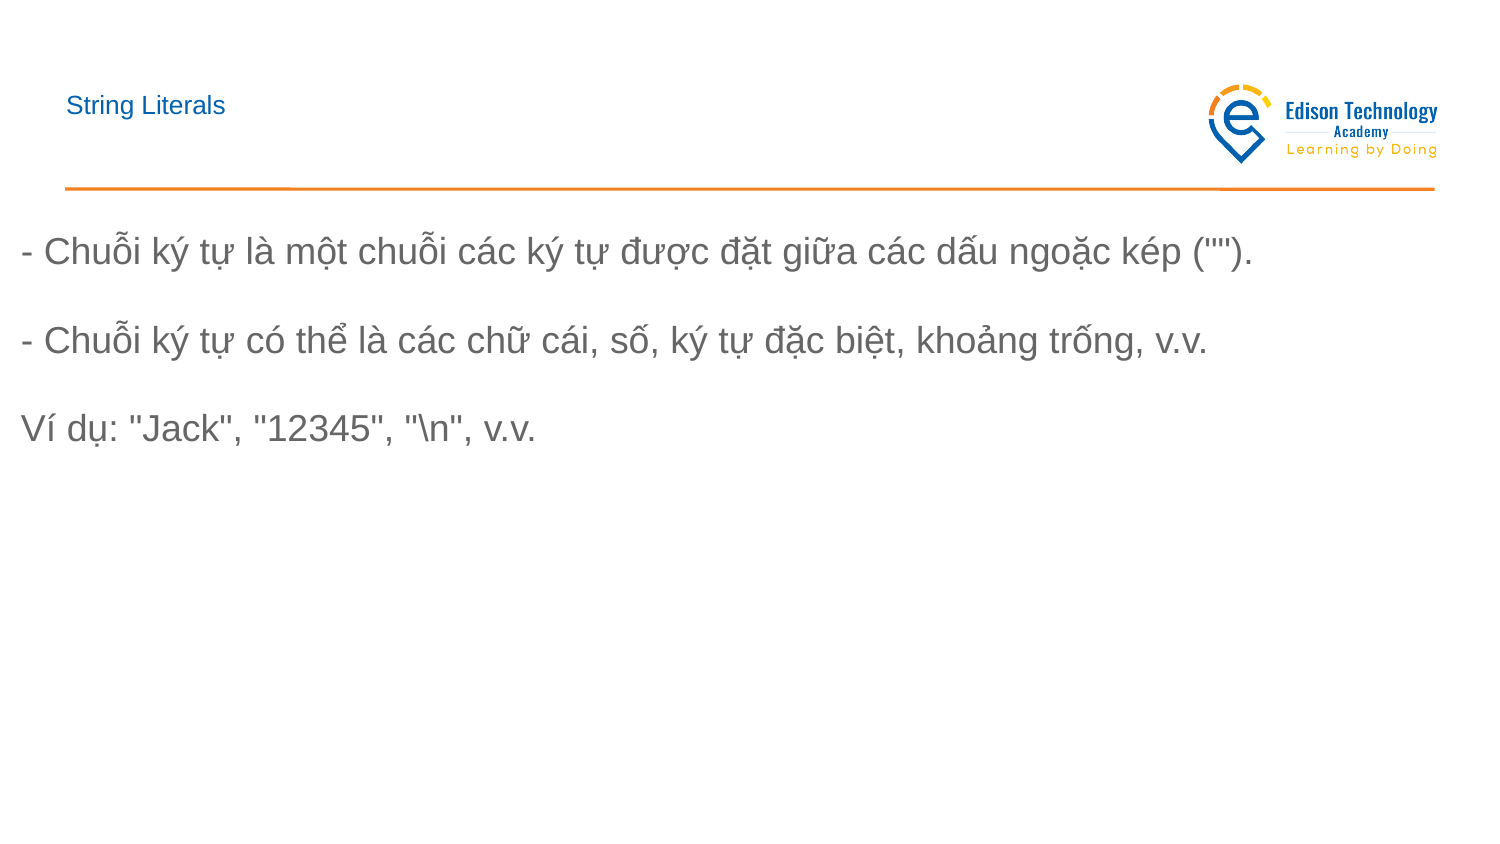

# String Literals
- Chuỗi ký tự là một chuỗi các ký tự được đặt giữa các dấu ngoặc kép ("").
- Chuỗi ký tự có thể là các chữ cái, số, ký tự đặc biệt, khoảng trống, v.v.
Ví dụ: "Jack", "12345", "\n", v.v.